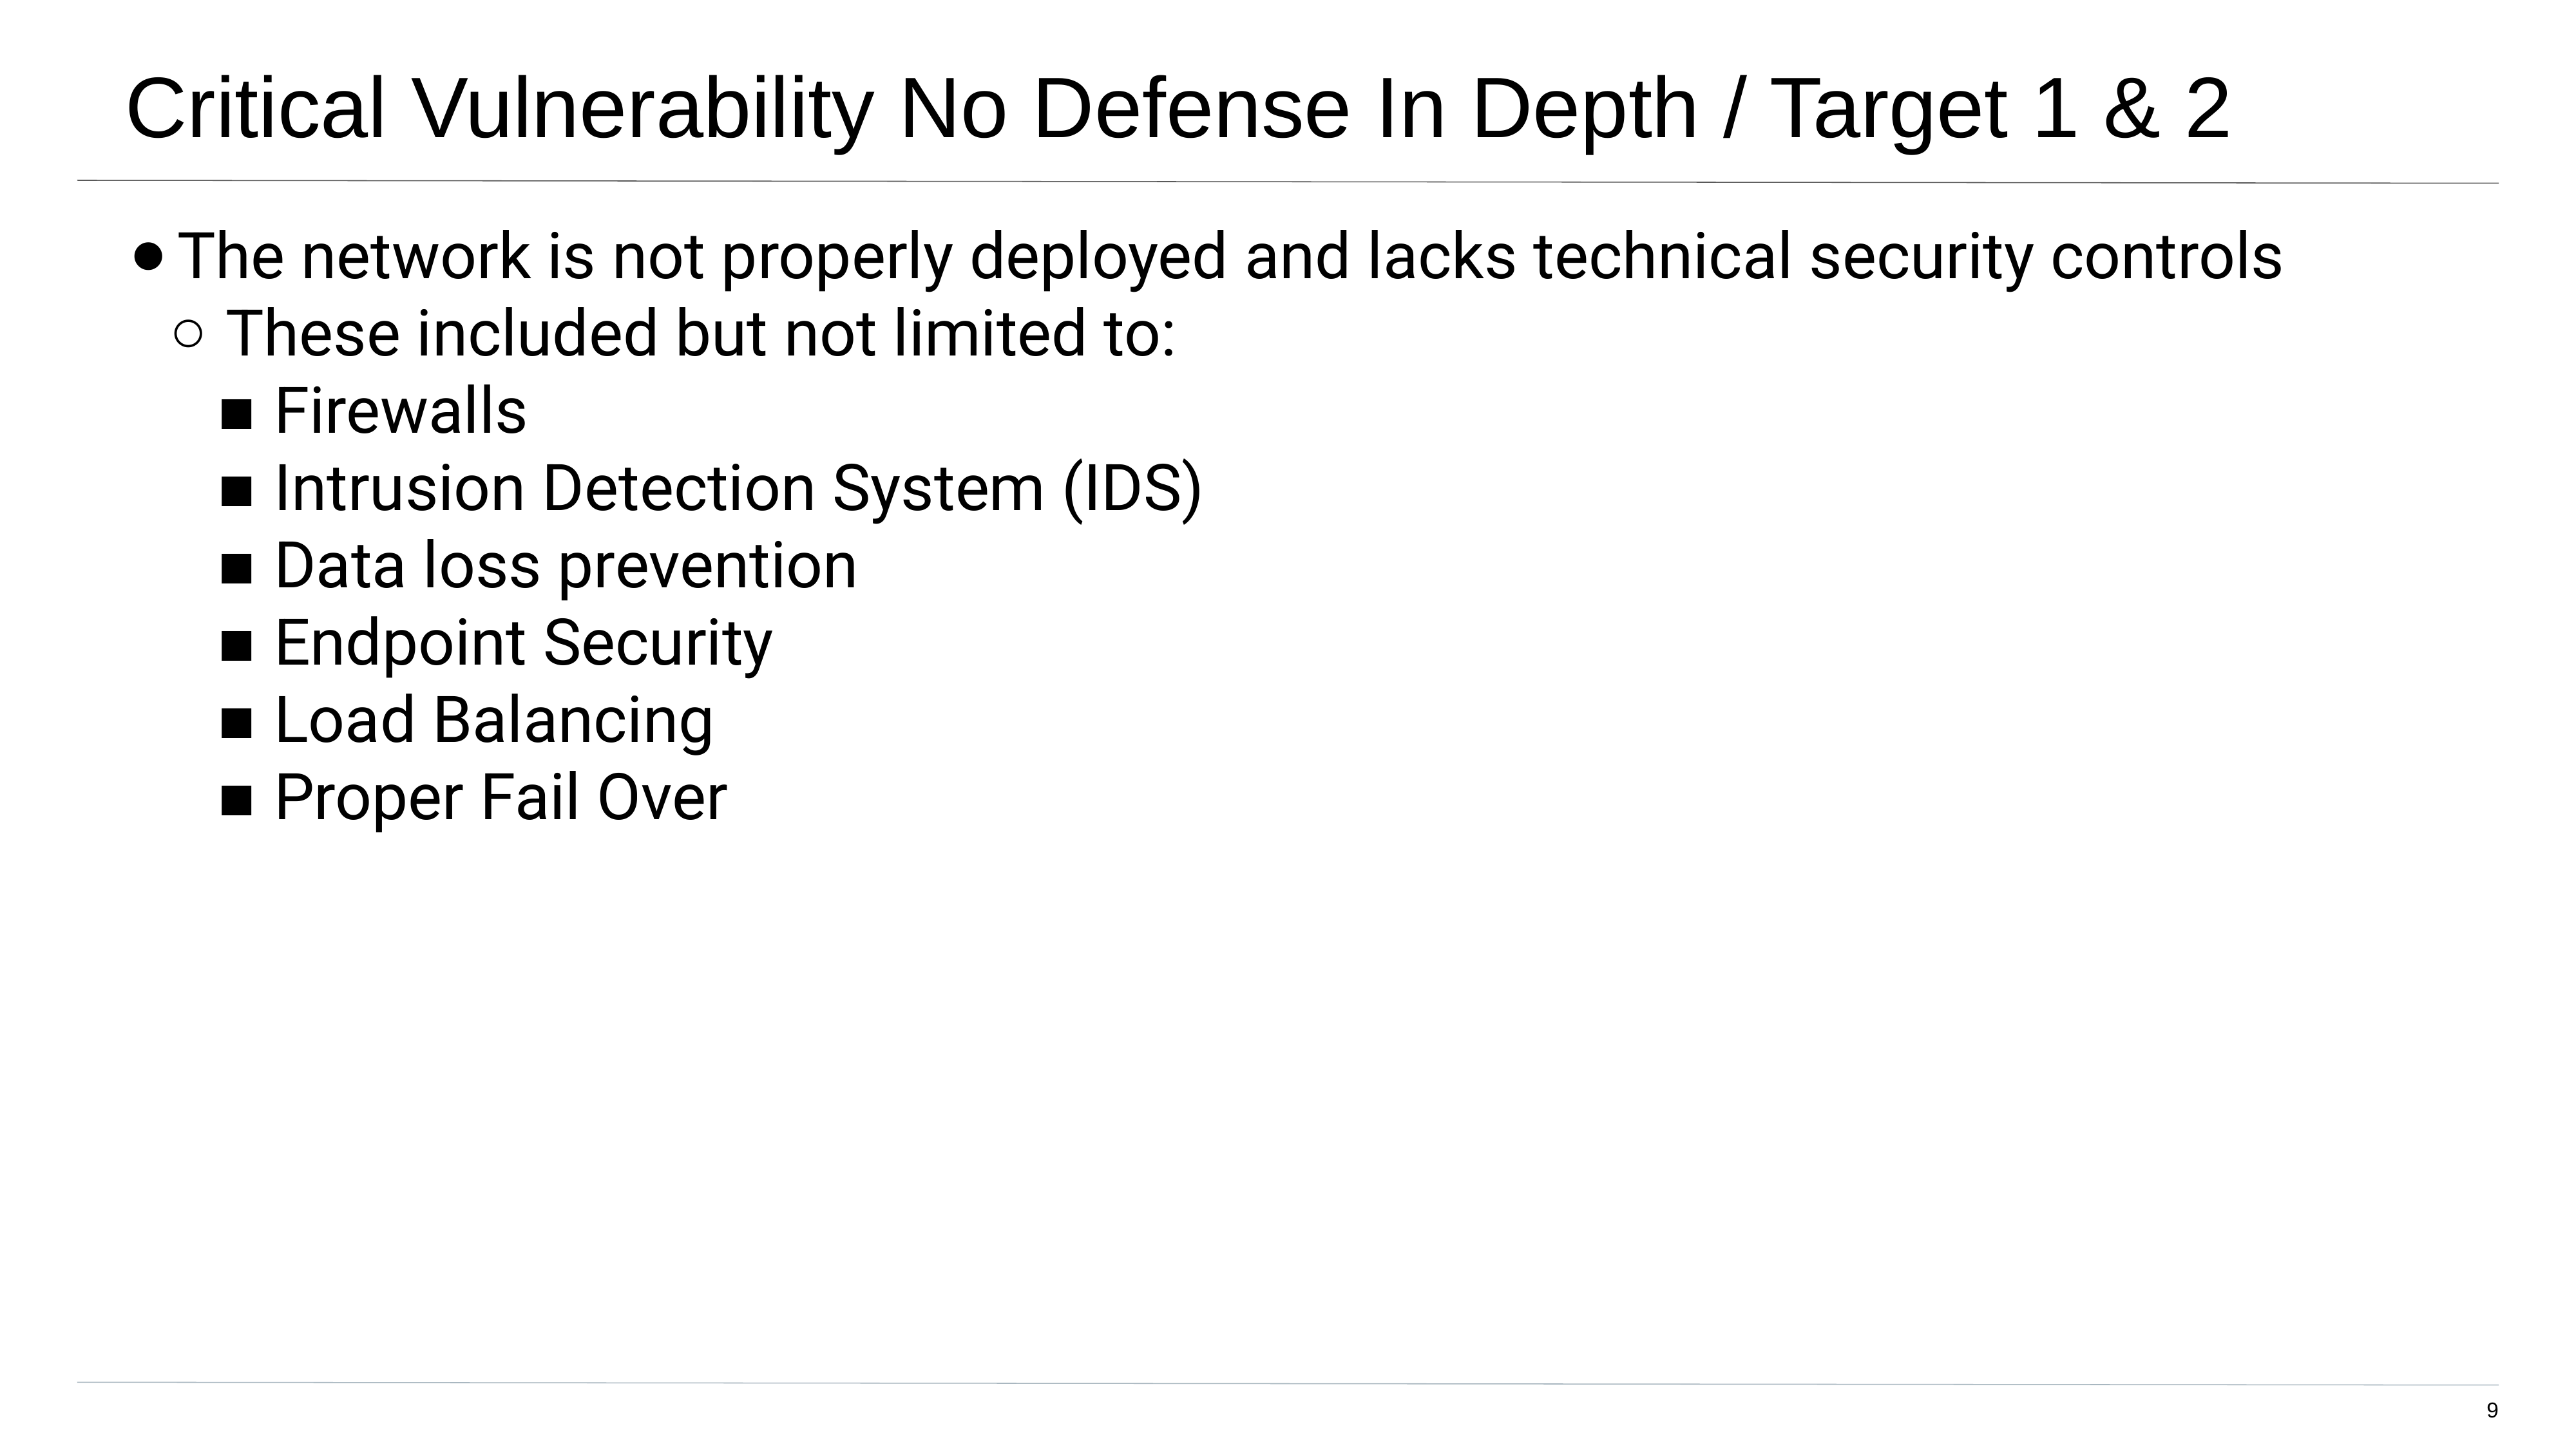

# Critical Vulnerability No Defense In Depth / Target 1 & 2
The network is not properly deployed and lacks technical security controls
These included but not limited to:
Firewalls
Intrusion Detection System (IDS)
Data loss prevention
Endpoint Security
Load Balancing
Proper Fail Over

9